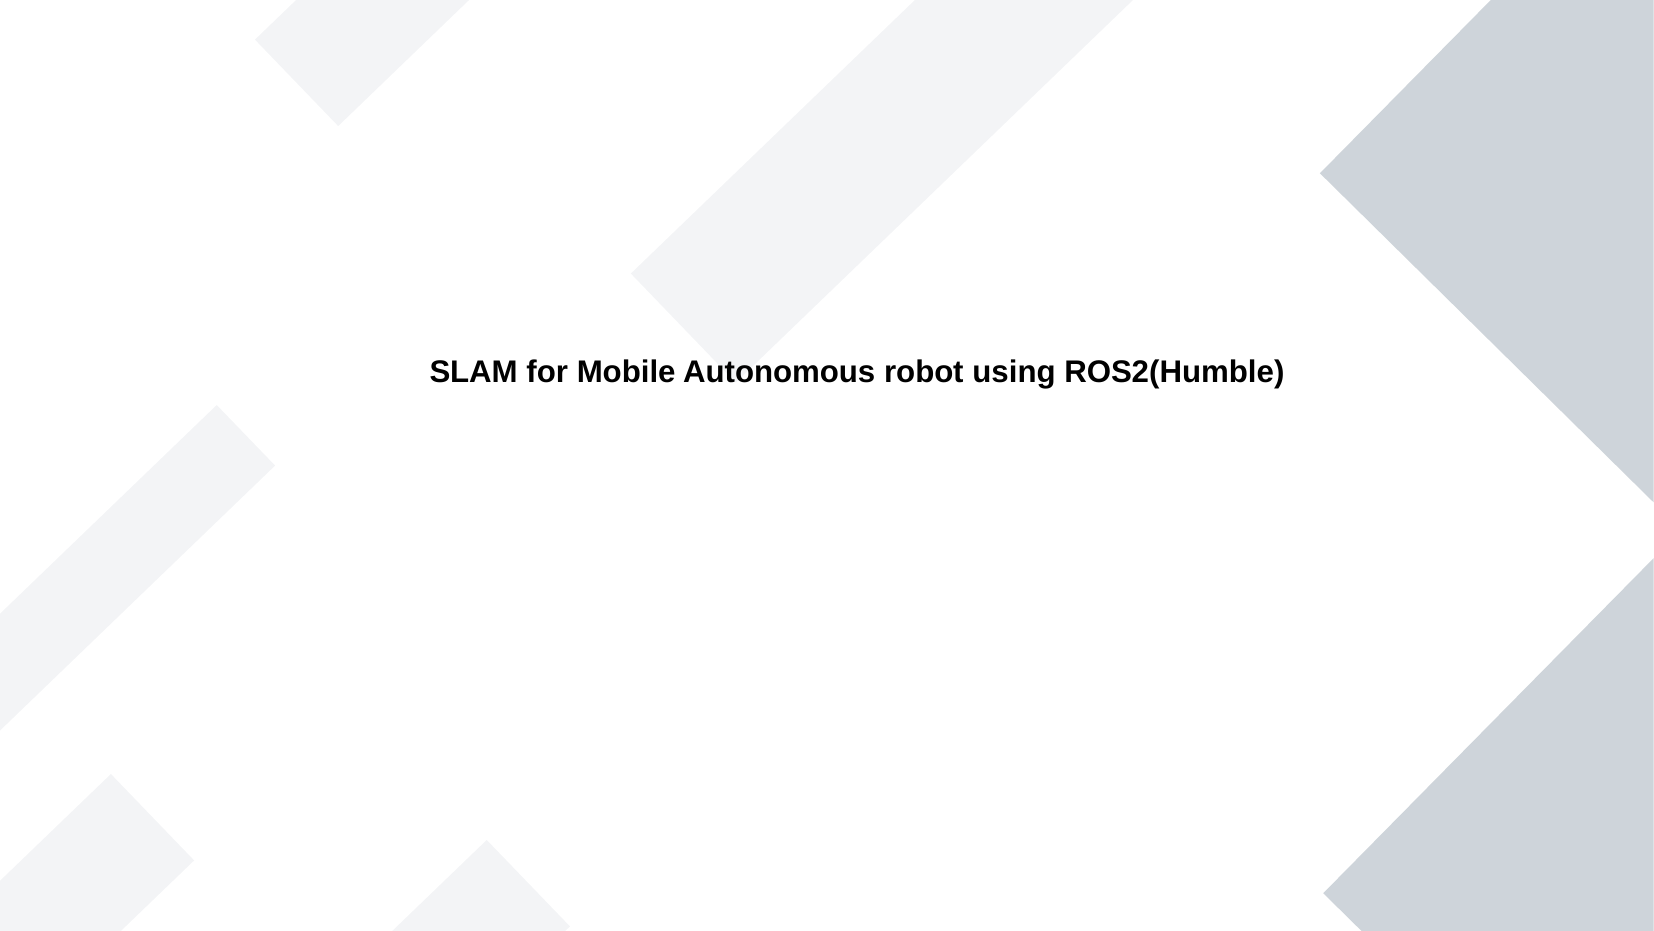

SLAM for Mobile Autonomous robot using ROS2(Humble)